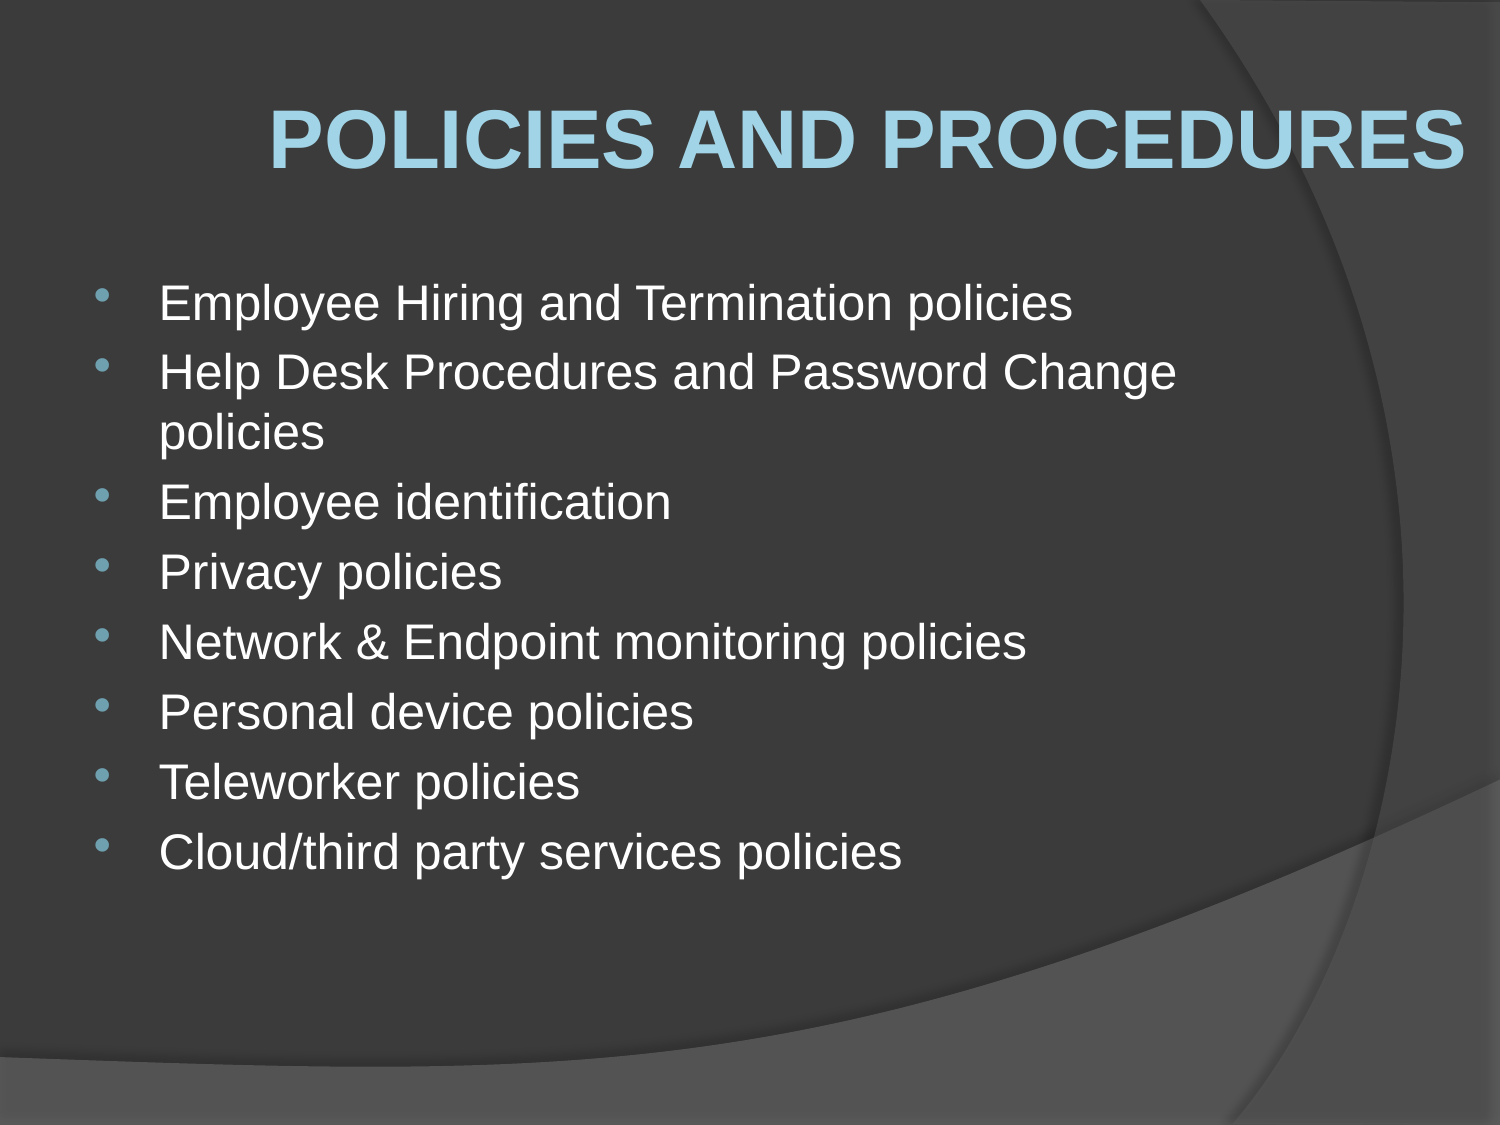

# Policies and Procedures
Employee Hiring and Termination policies
Help Desk Procedures and Password Change policies
Employee identification
Privacy policies
Network & Endpoint monitoring policies
Personal device policies
Teleworker policies
Cloud/third party services policies